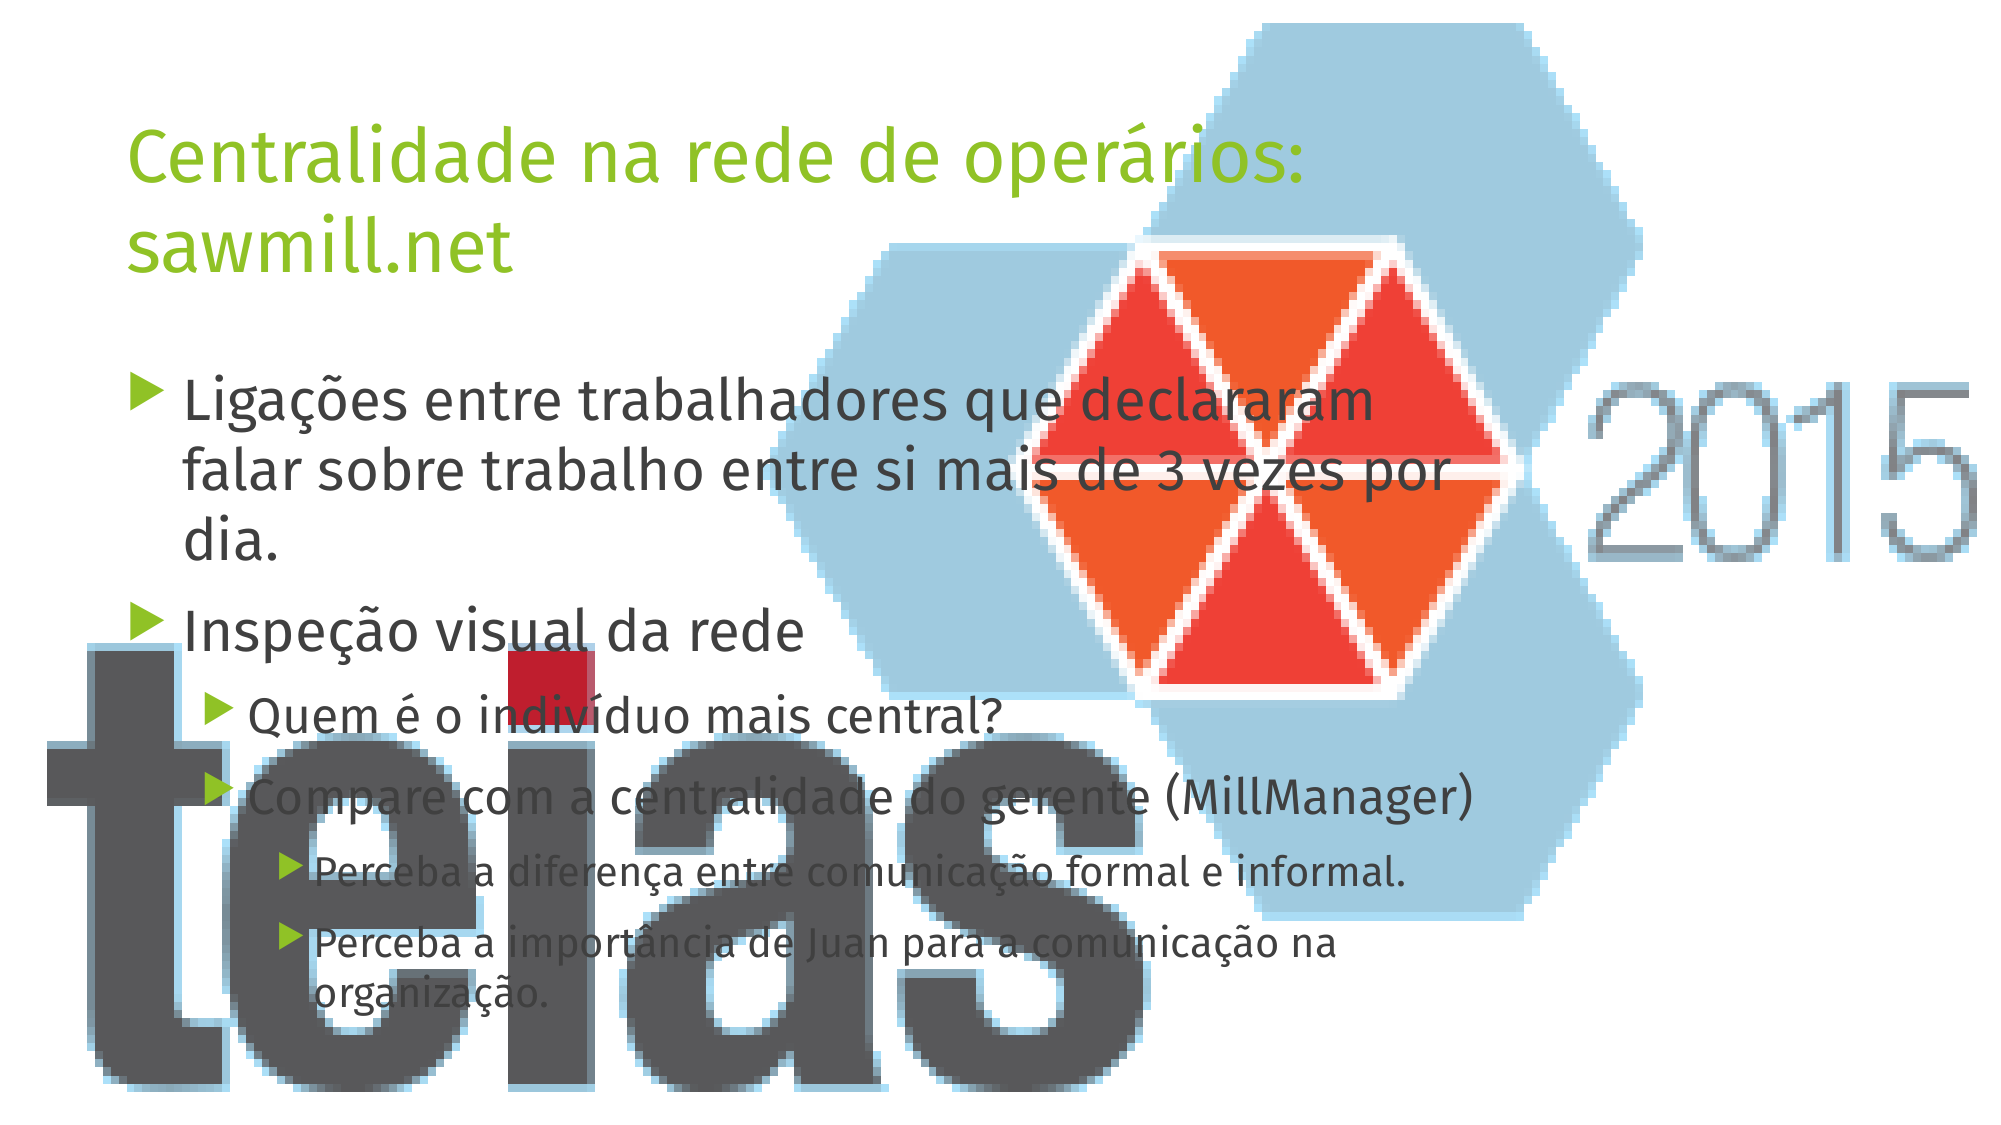

# Centralidade na rede de operários: sawmill.net
Ligações entre trabalhadores que declararam falar sobre trabalho entre si mais de 3 vezes por dia.
Inspeção visual da rede
Quem é o indivíduo mais central?
Compare com a centralidade do gerente (MillManager)
Perceba a diferença entre comunicação formal e informal.
Perceba a importância de Juan para a comunicação na organização.